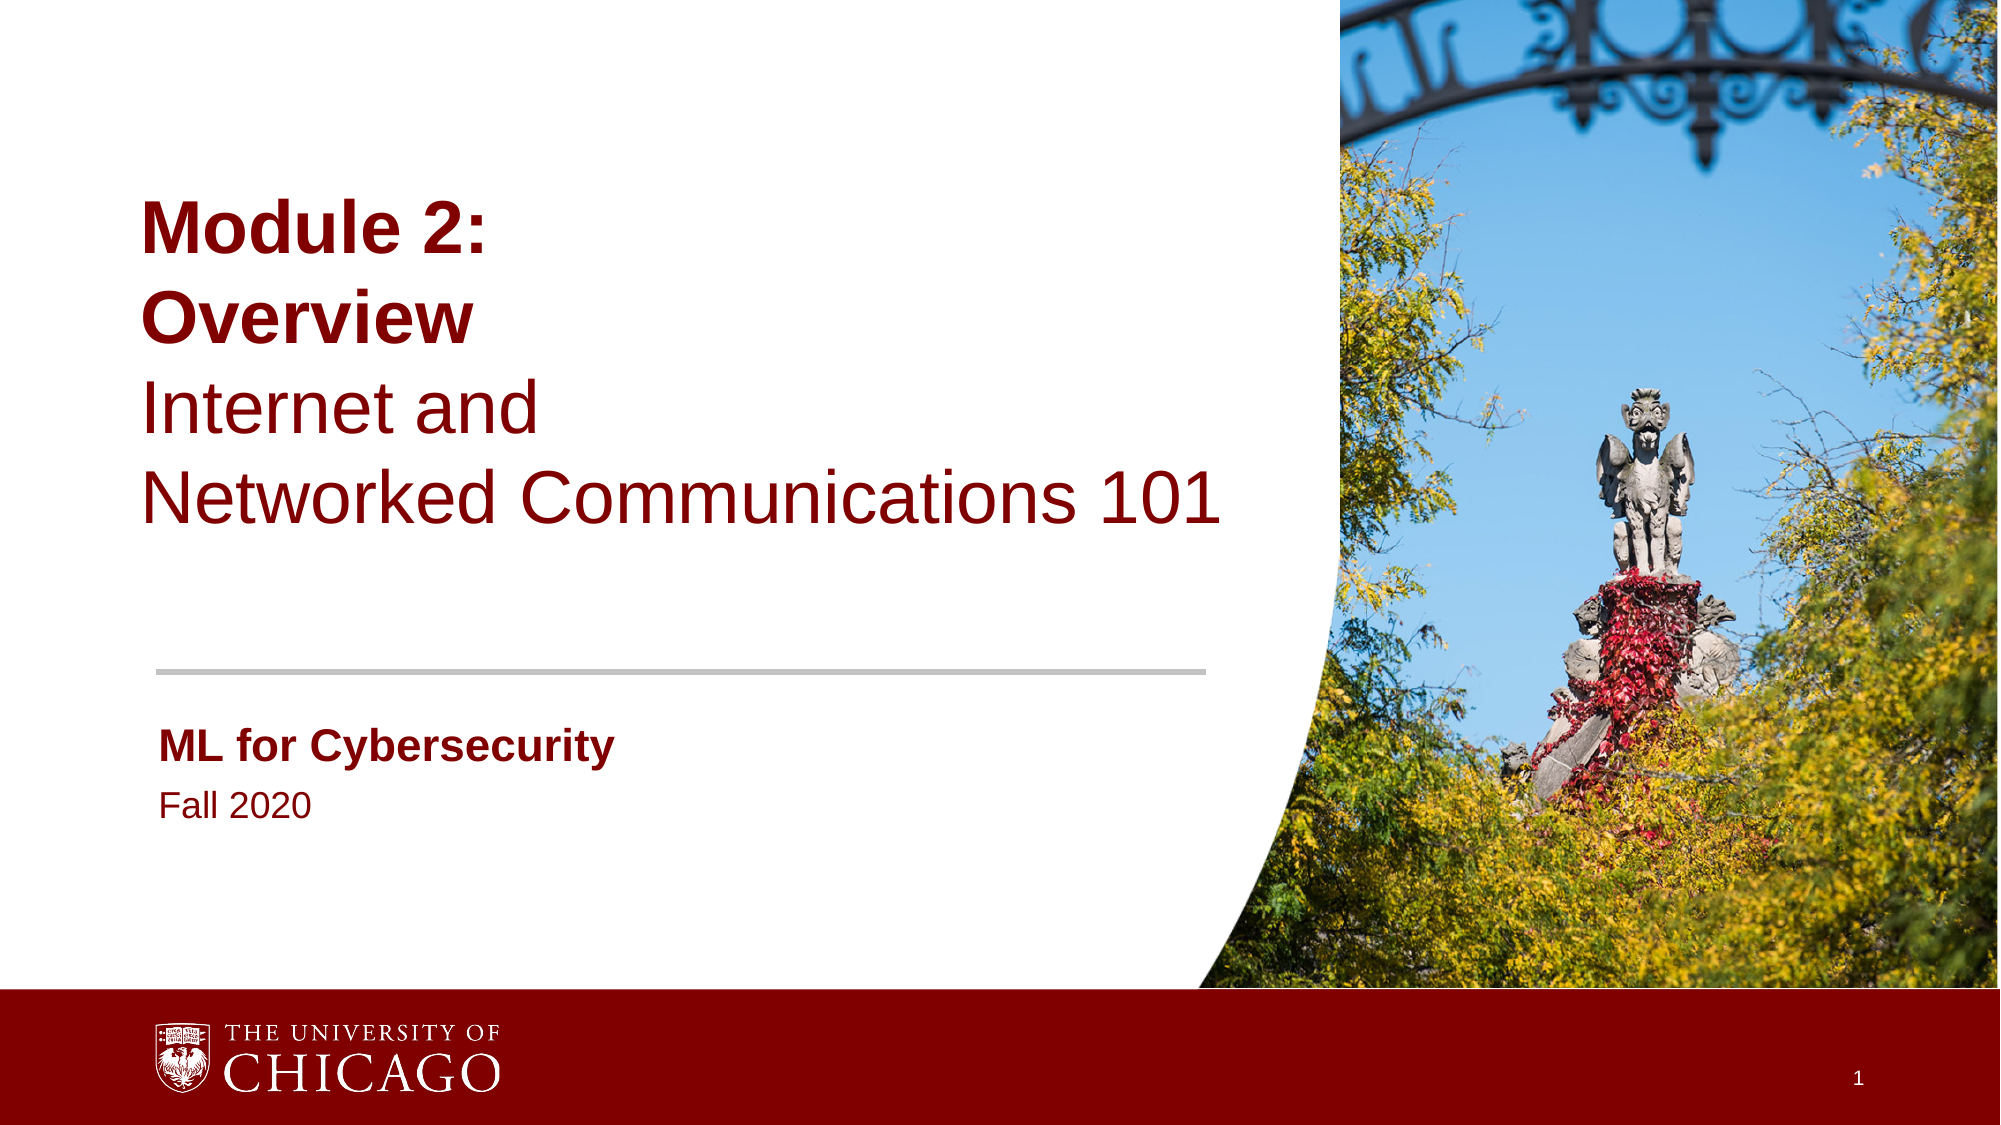

Module 2:
Overview
Internet and
Networked Communications 101

ML for Cybersecurity
Fall 2020
1